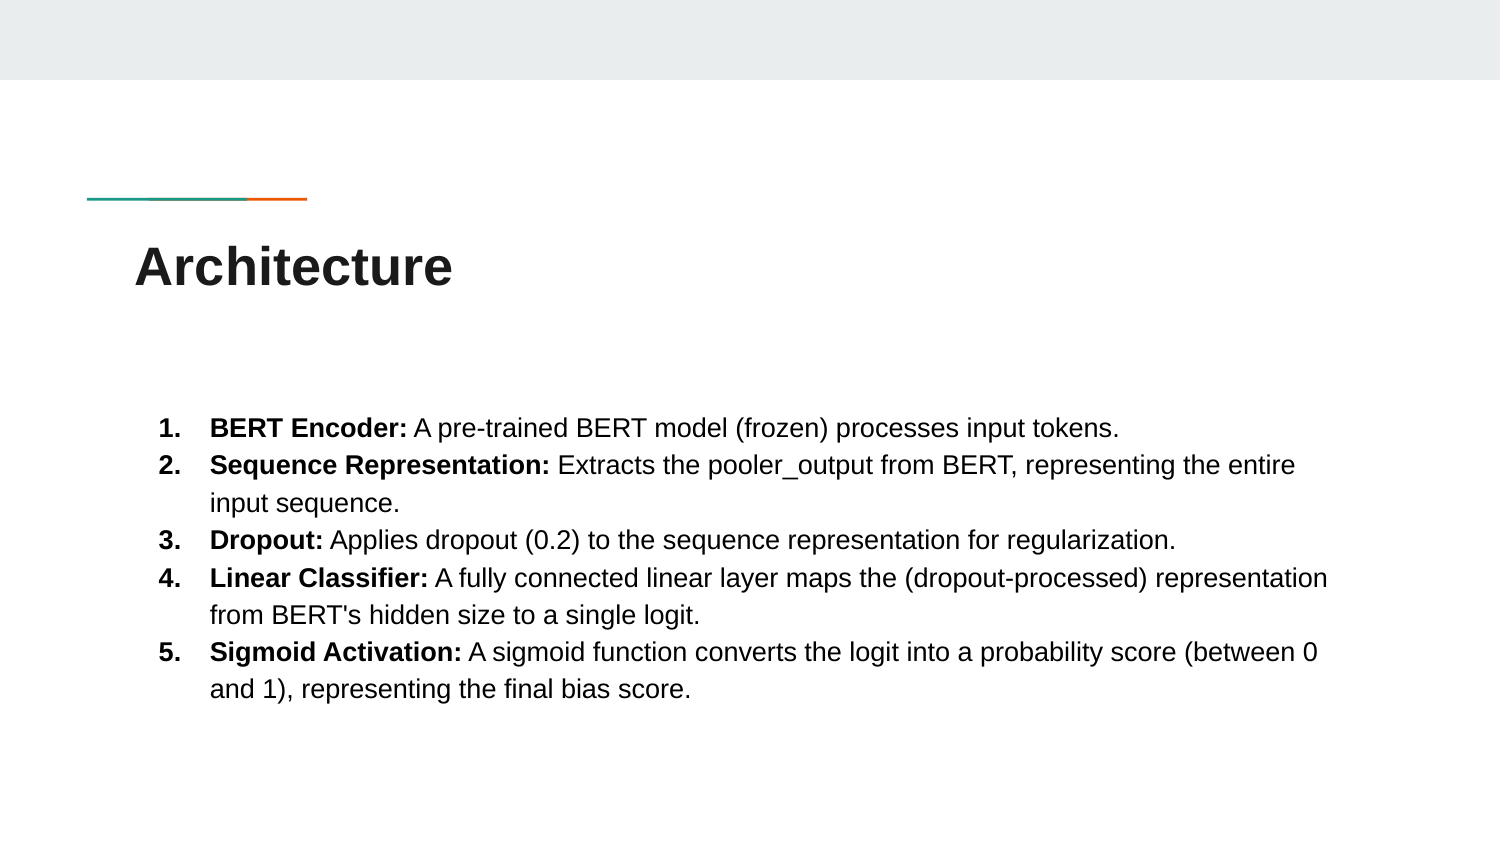

# Architecture
BERT Encoder: A pre-trained BERT model (frozen) processes input tokens.
Sequence Representation: Extracts the pooler_output from BERT, representing the entire input sequence.
Dropout: Applies dropout (0.2) to the sequence representation for regularization.
Linear Classifier: A fully connected linear layer maps the (dropout-processed) representation from BERT's hidden size to a single logit.
Sigmoid Activation: A sigmoid function converts the logit into a probability score (between 0 and 1), representing the final bias score.